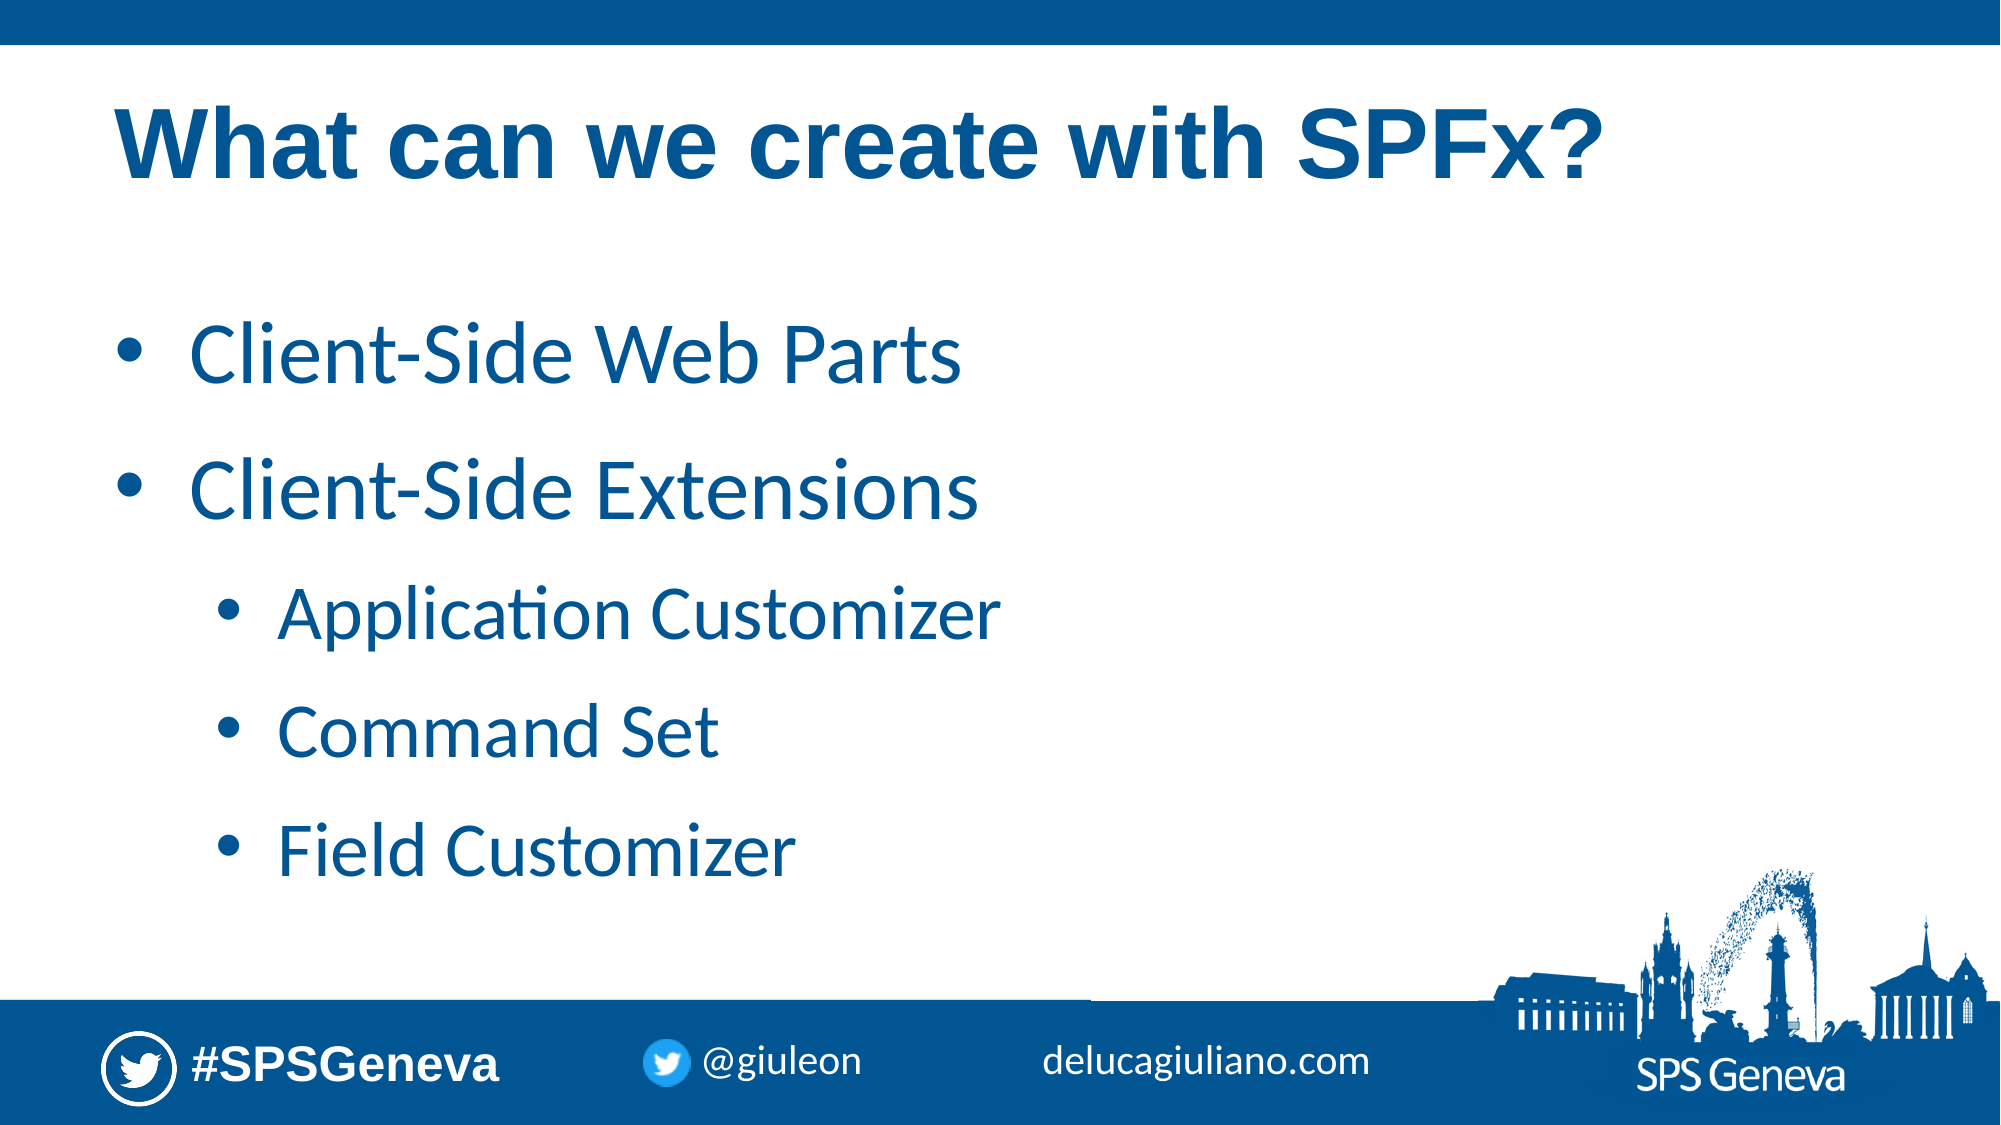

# What can we create with SPFx?
Client-Side Web Parts
Client-Side Extensions
Application Customizer
Command Set
Field Customizer